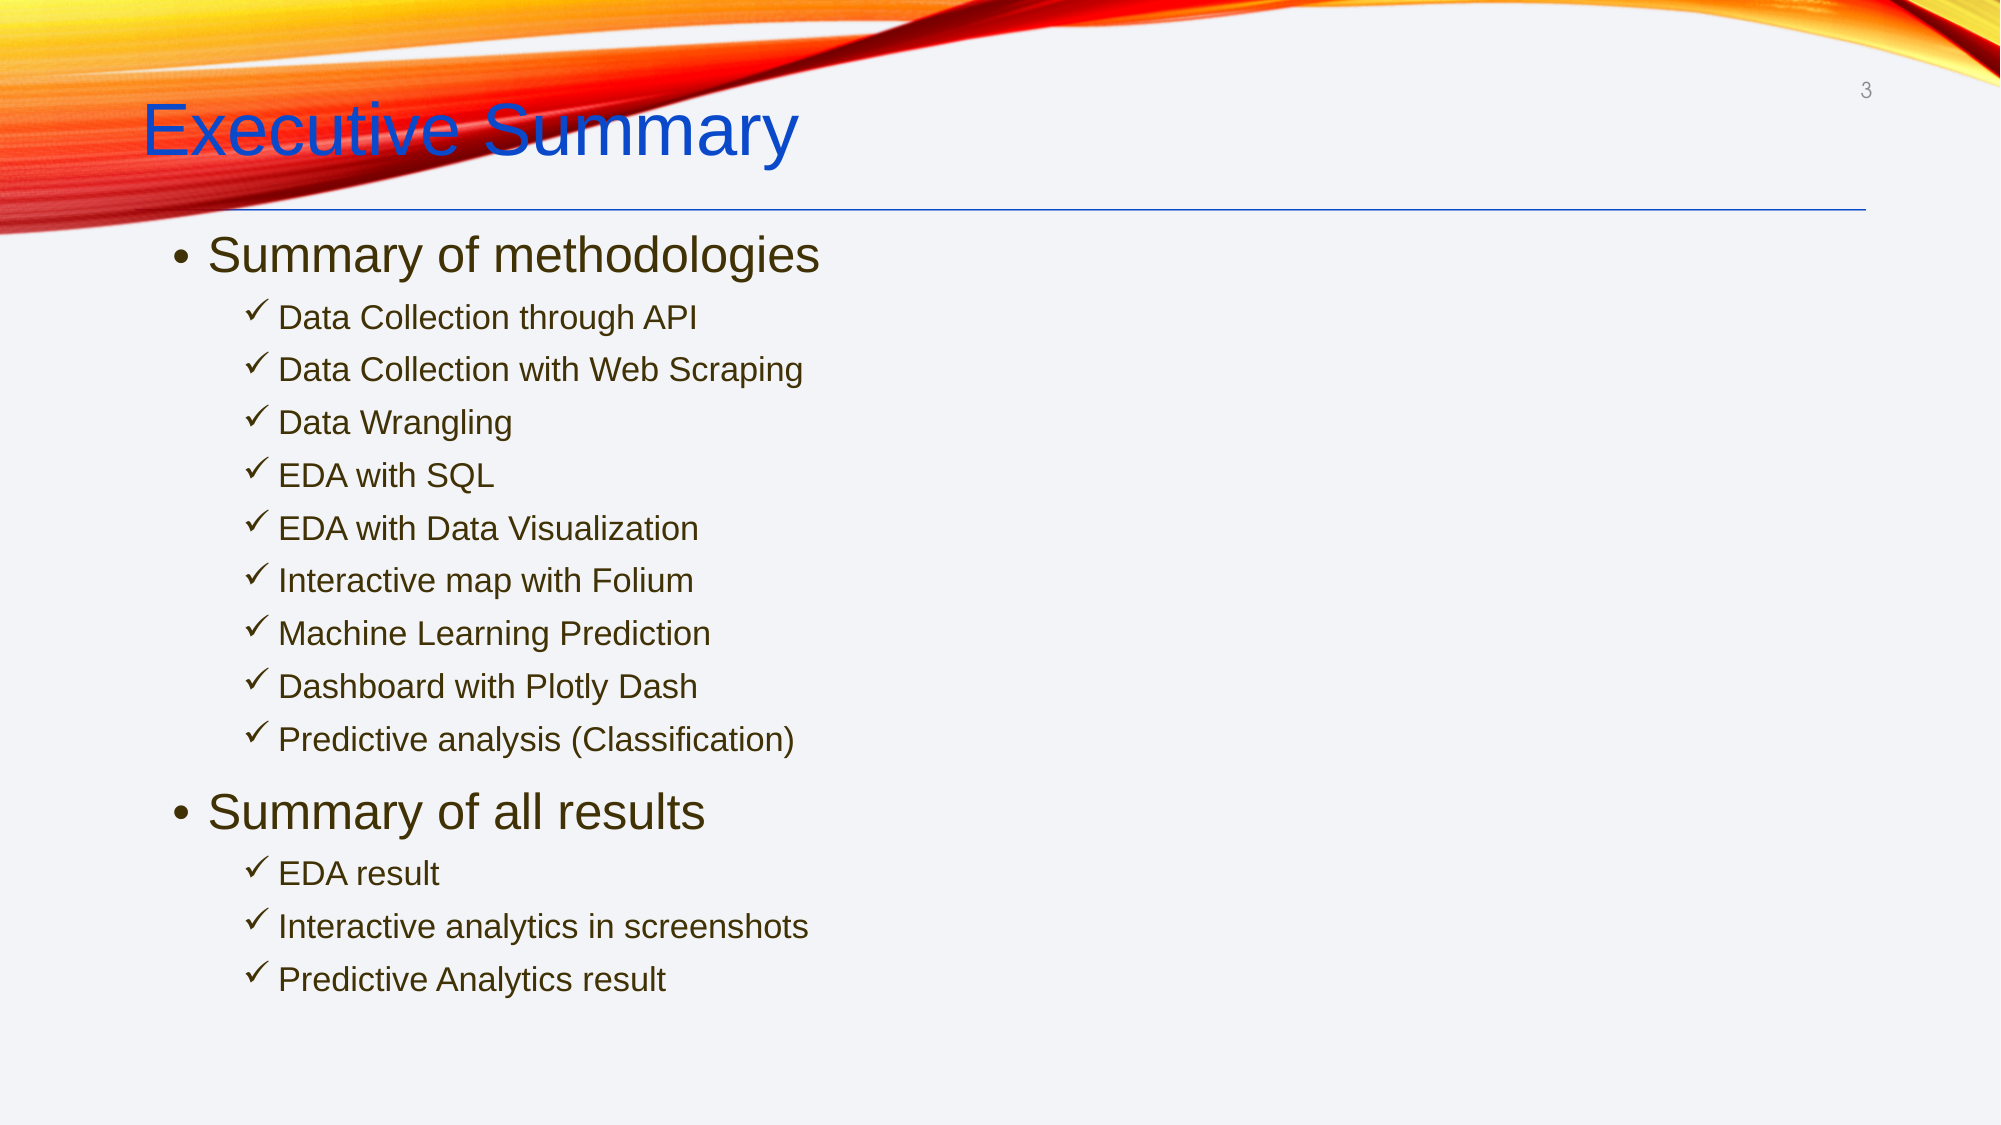

3
Executive Summary
Summary of methodologies
Data Collection through API
Data Collection with Web Scraping
Data Wrangling
EDA with SQL
EDA with Data Visualization
Interactive map with Folium
Machine Learning Prediction
Dashboard with Plotly Dash
Predictive analysis (Classification)
Summary of all results
EDA result
Interactive analytics in screenshots
Predictive Analytics result